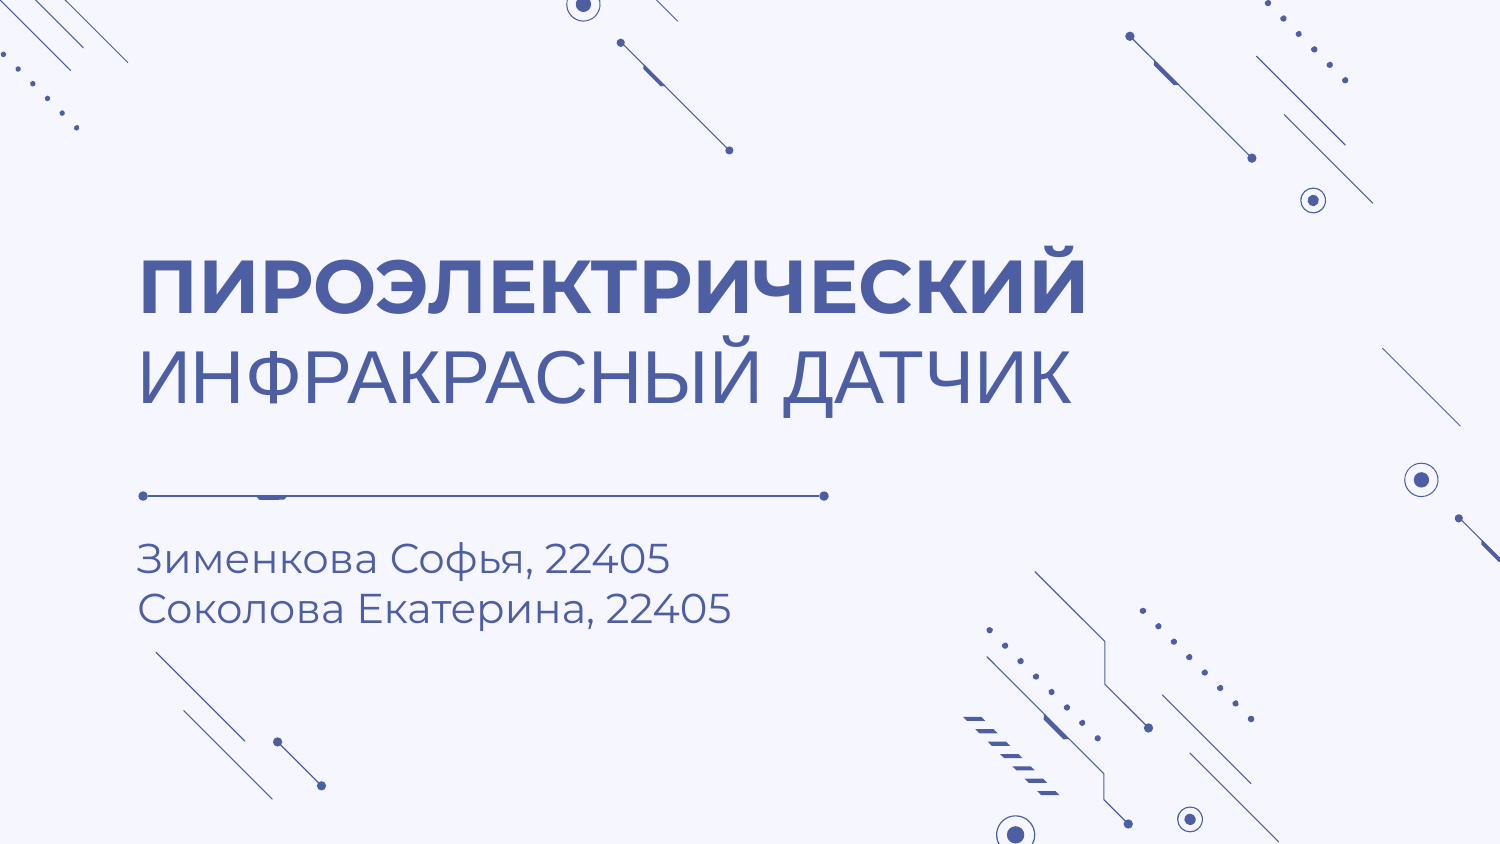

# ПИРОЭЛЕКТРИЧЕСКИЙ ИНФРАКРАСНЫЙ ДАТЧИК

Зименкова Софья, 22405
Соколова Екатерина, 22405